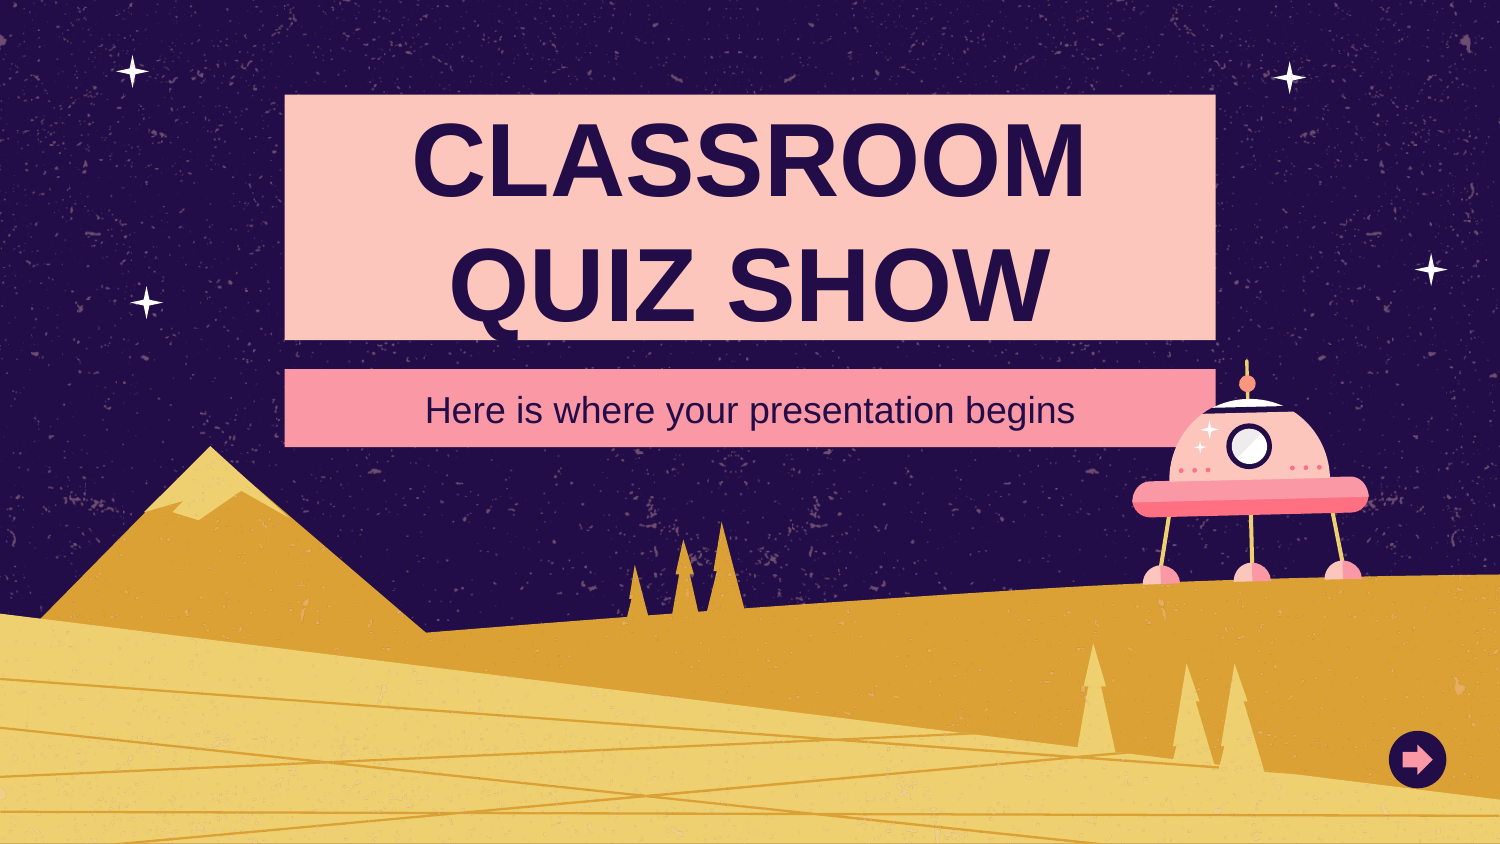

# CLASSROOM QUIZ SHOW
Here is where your presentation begins